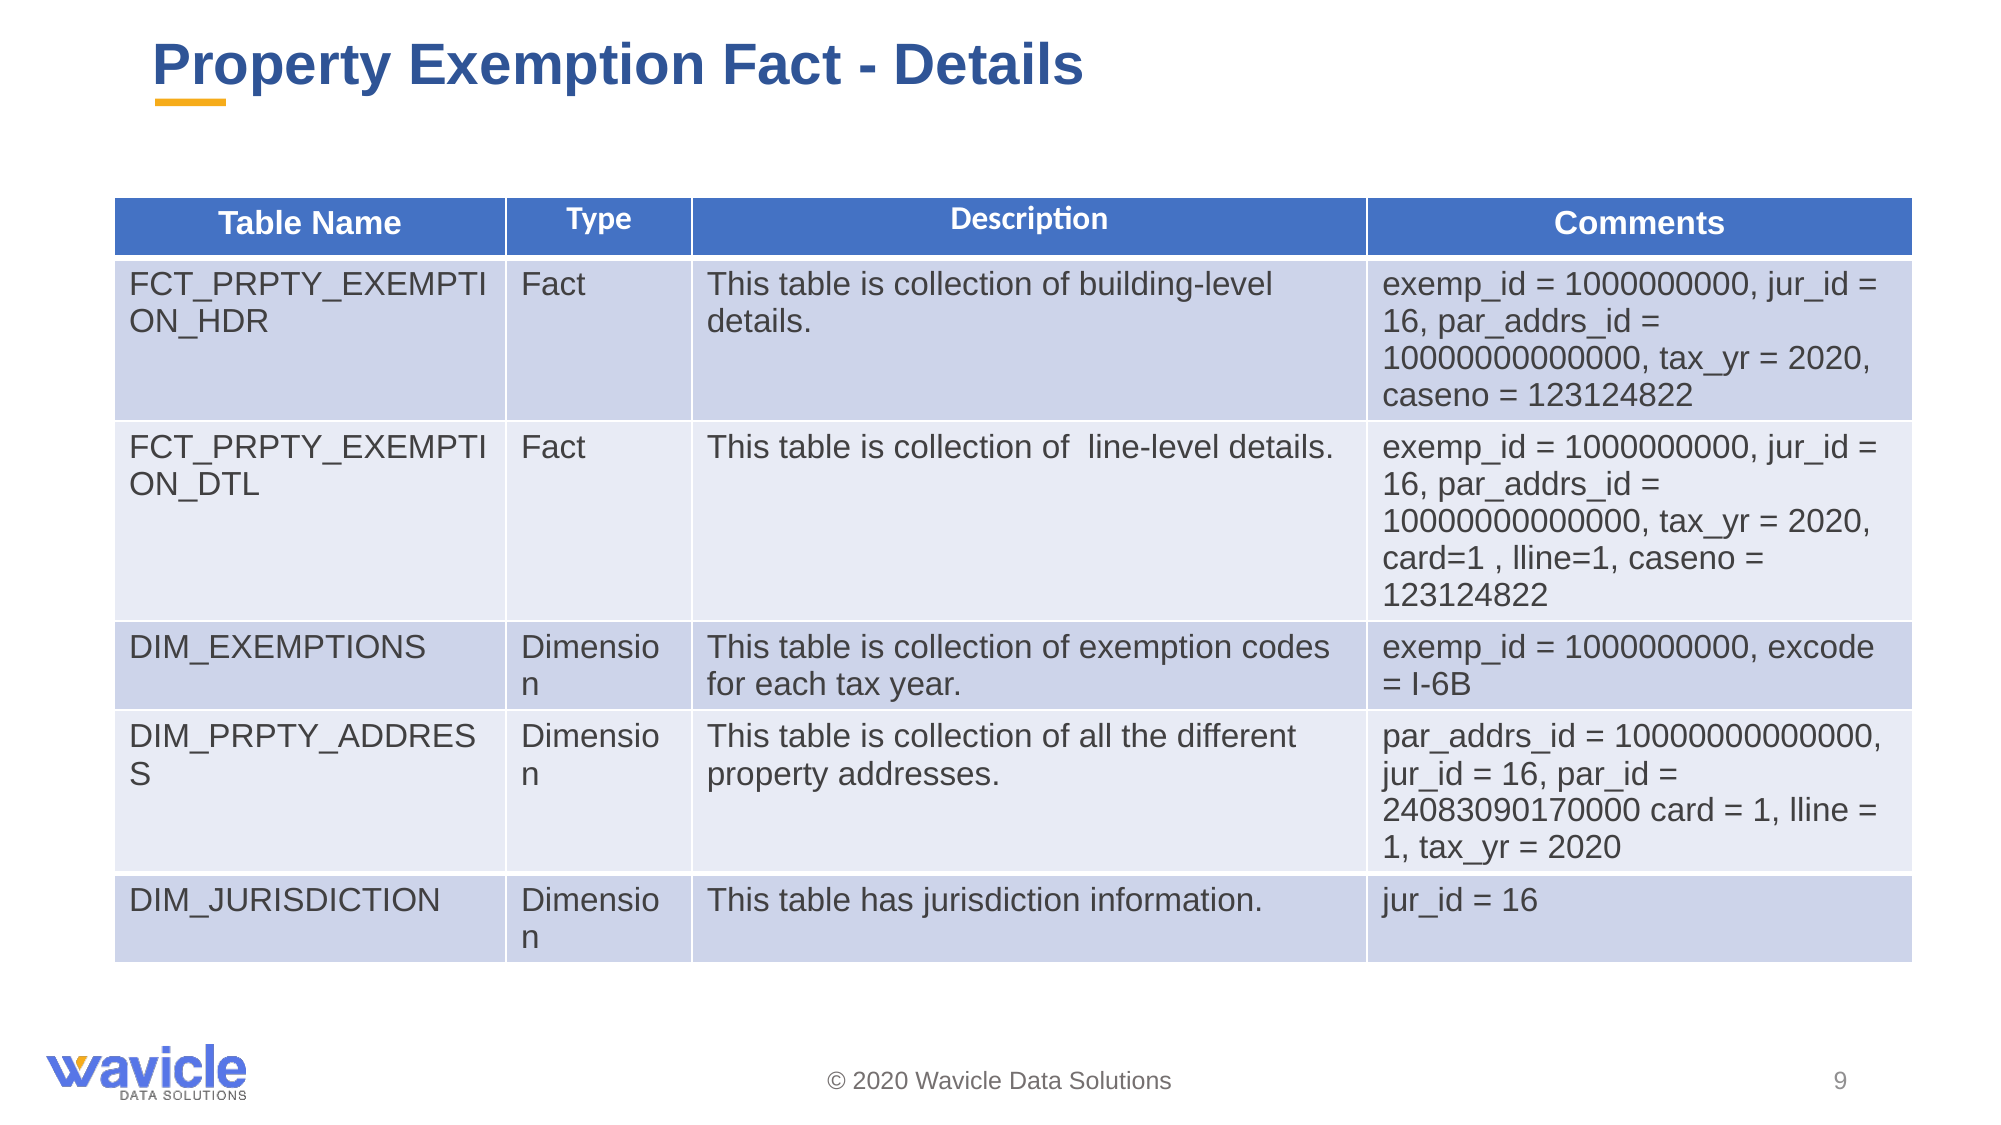

# Property Exemption Fact - Details
| Table Name | Type | Description | Comments |
| --- | --- | --- | --- |
| FCT\_PRPTY\_EXEMPTION\_HDR | Fact | This table is collection of building-level details. | exemp\_id = 1000000000, jur\_id = 16, par\_addrs\_id = 10000000000000, tax\_yr = 2020, caseno = 123124822 |
| FCT\_PRPTY\_EXEMPTION\_DTL | Fact | This table is collection of line-level details. | exemp\_id = 1000000000, jur\_id = 16, par\_addrs\_id = 10000000000000, tax\_yr = 2020, card=1 , lline=1, caseno = 123124822 |
| DIM\_EXEMPTIONS | Dimension | This table is collection of exemption codes for each tax year. | exemp\_id = 1000000000, excode = I-6B |
| DIM\_PRPTY\_ADDRESS | Dimension | This table is collection of all the different property addresses. | par\_addrs\_id = 10000000000000, jur\_id = 16, par\_id = 24083090170000 card = 1, lline = 1, tax\_yr = 2020 |
| DIM\_JURISDICTION | Dimension | This table has jurisdiction information. | jur\_id = 16 |
© 2020 Wavicle Data Solutions
9